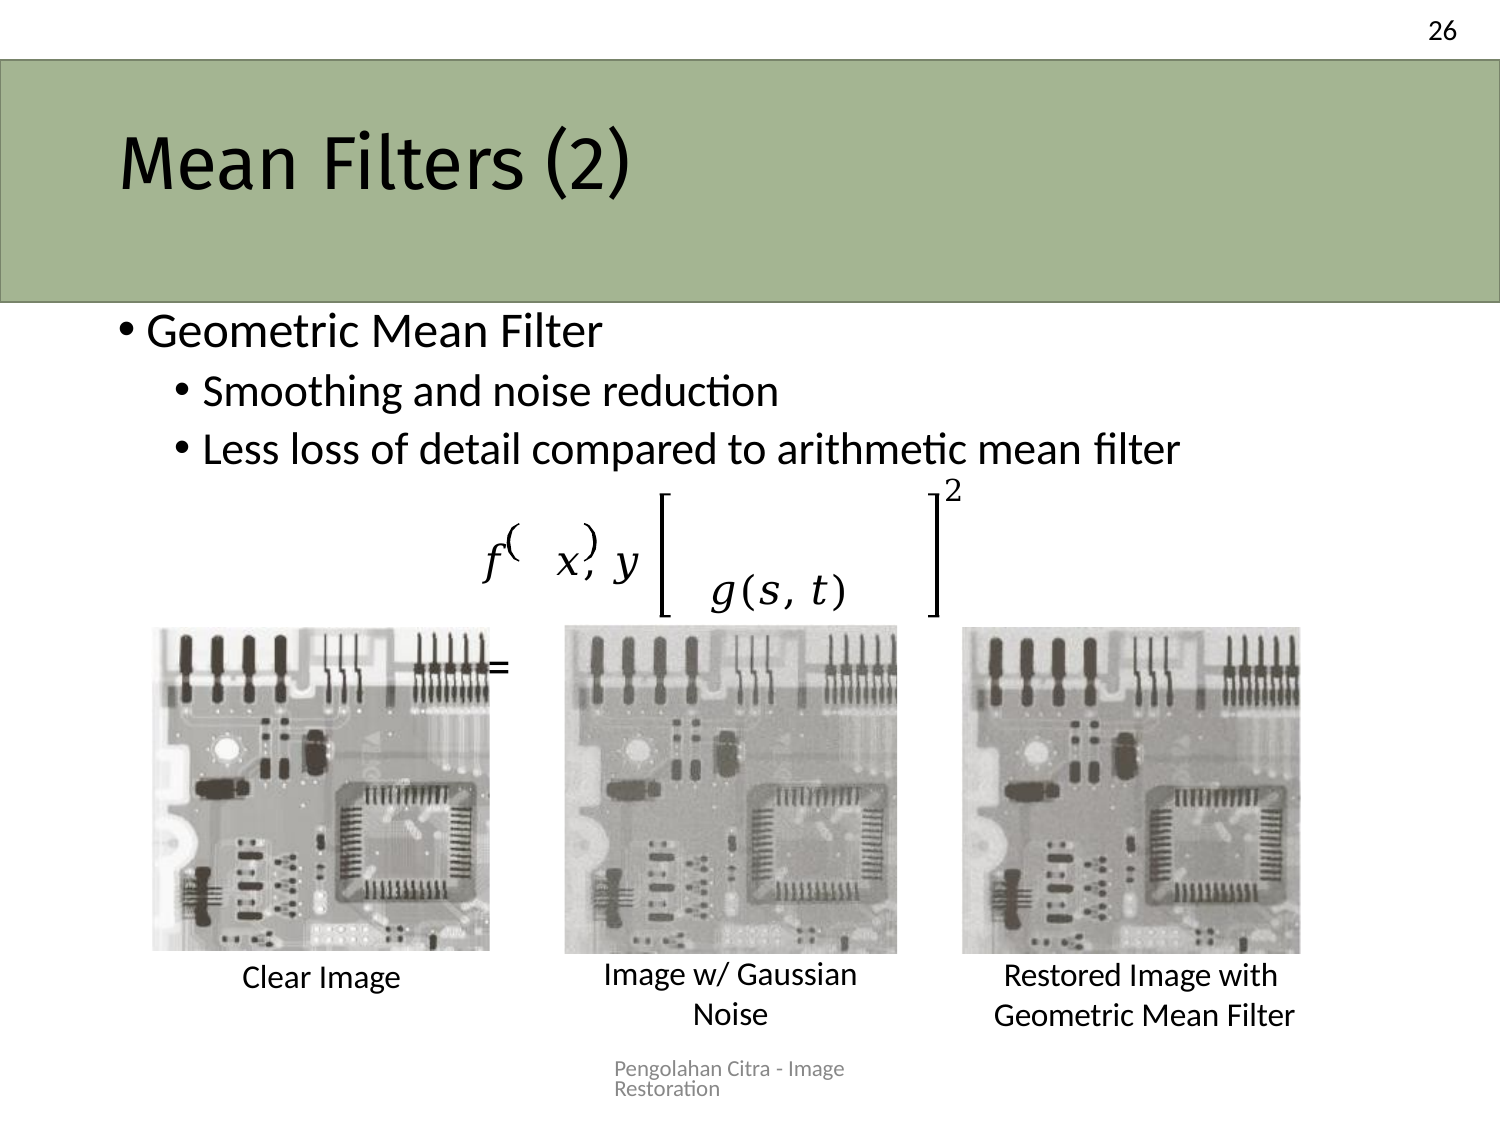

26
# Mean Filters (2)
Geometric Mean Filter
Smoothing and noise reduction
Less loss of detail compared to arithmetic mean filter
2
 	𝑔(𝑠, 𝑡)
(𝑠,𝑡)∈𝑆𝑥,𝑦

𝑓 𝑥, 𝑦	=

Image w/ Gaussian
Noise
Restored Image with  Geometric Mean Filter
Clear Image
Pengolahan Citra - Image Restoration